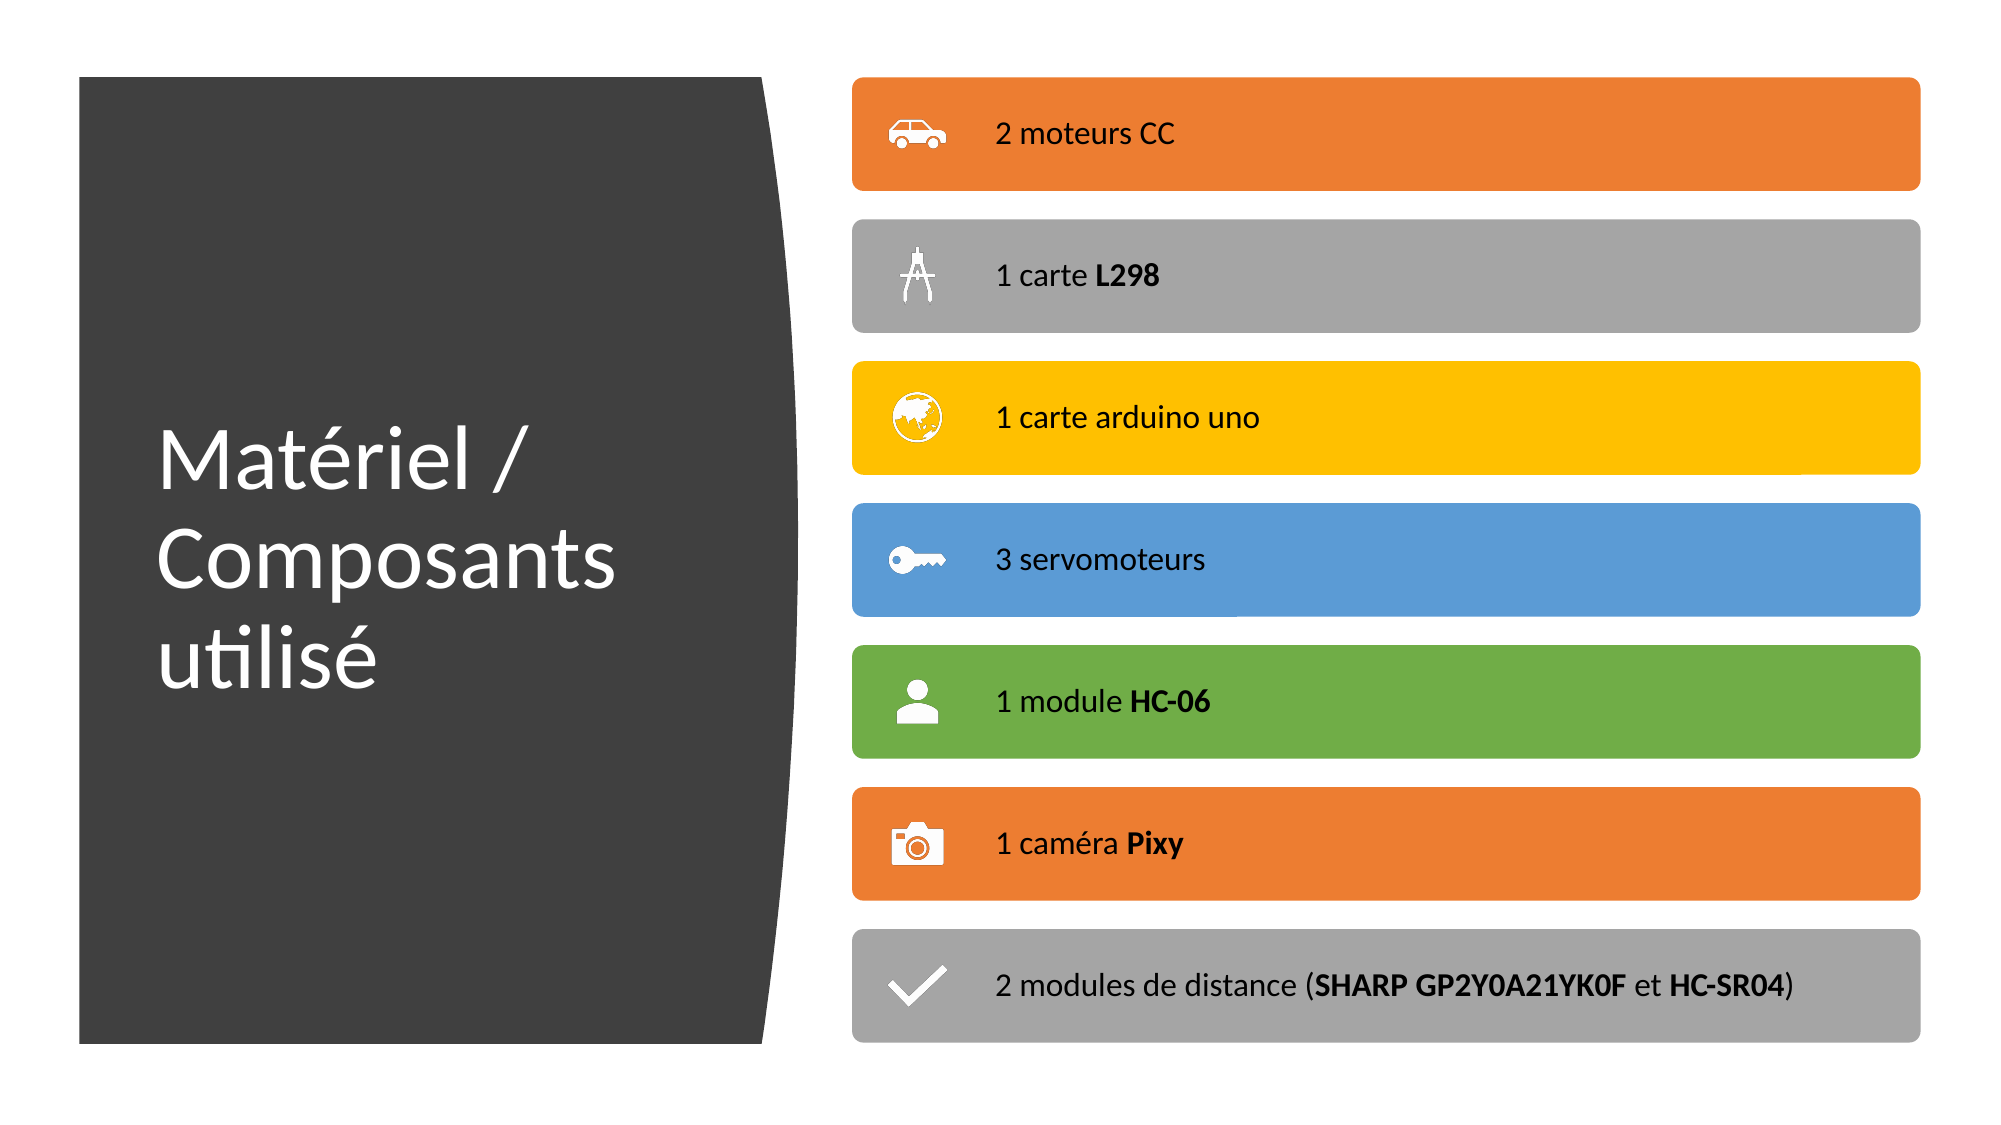

2 moteurs CC
1 carte L298
1 carte arduino uno
3 servomoteurs
1 module HC-06
1 caméra Pixy
2 modules de distance (SHARP GP2Y0A21YK0F et HC-SR04)

# Matériel / Composants utilisé